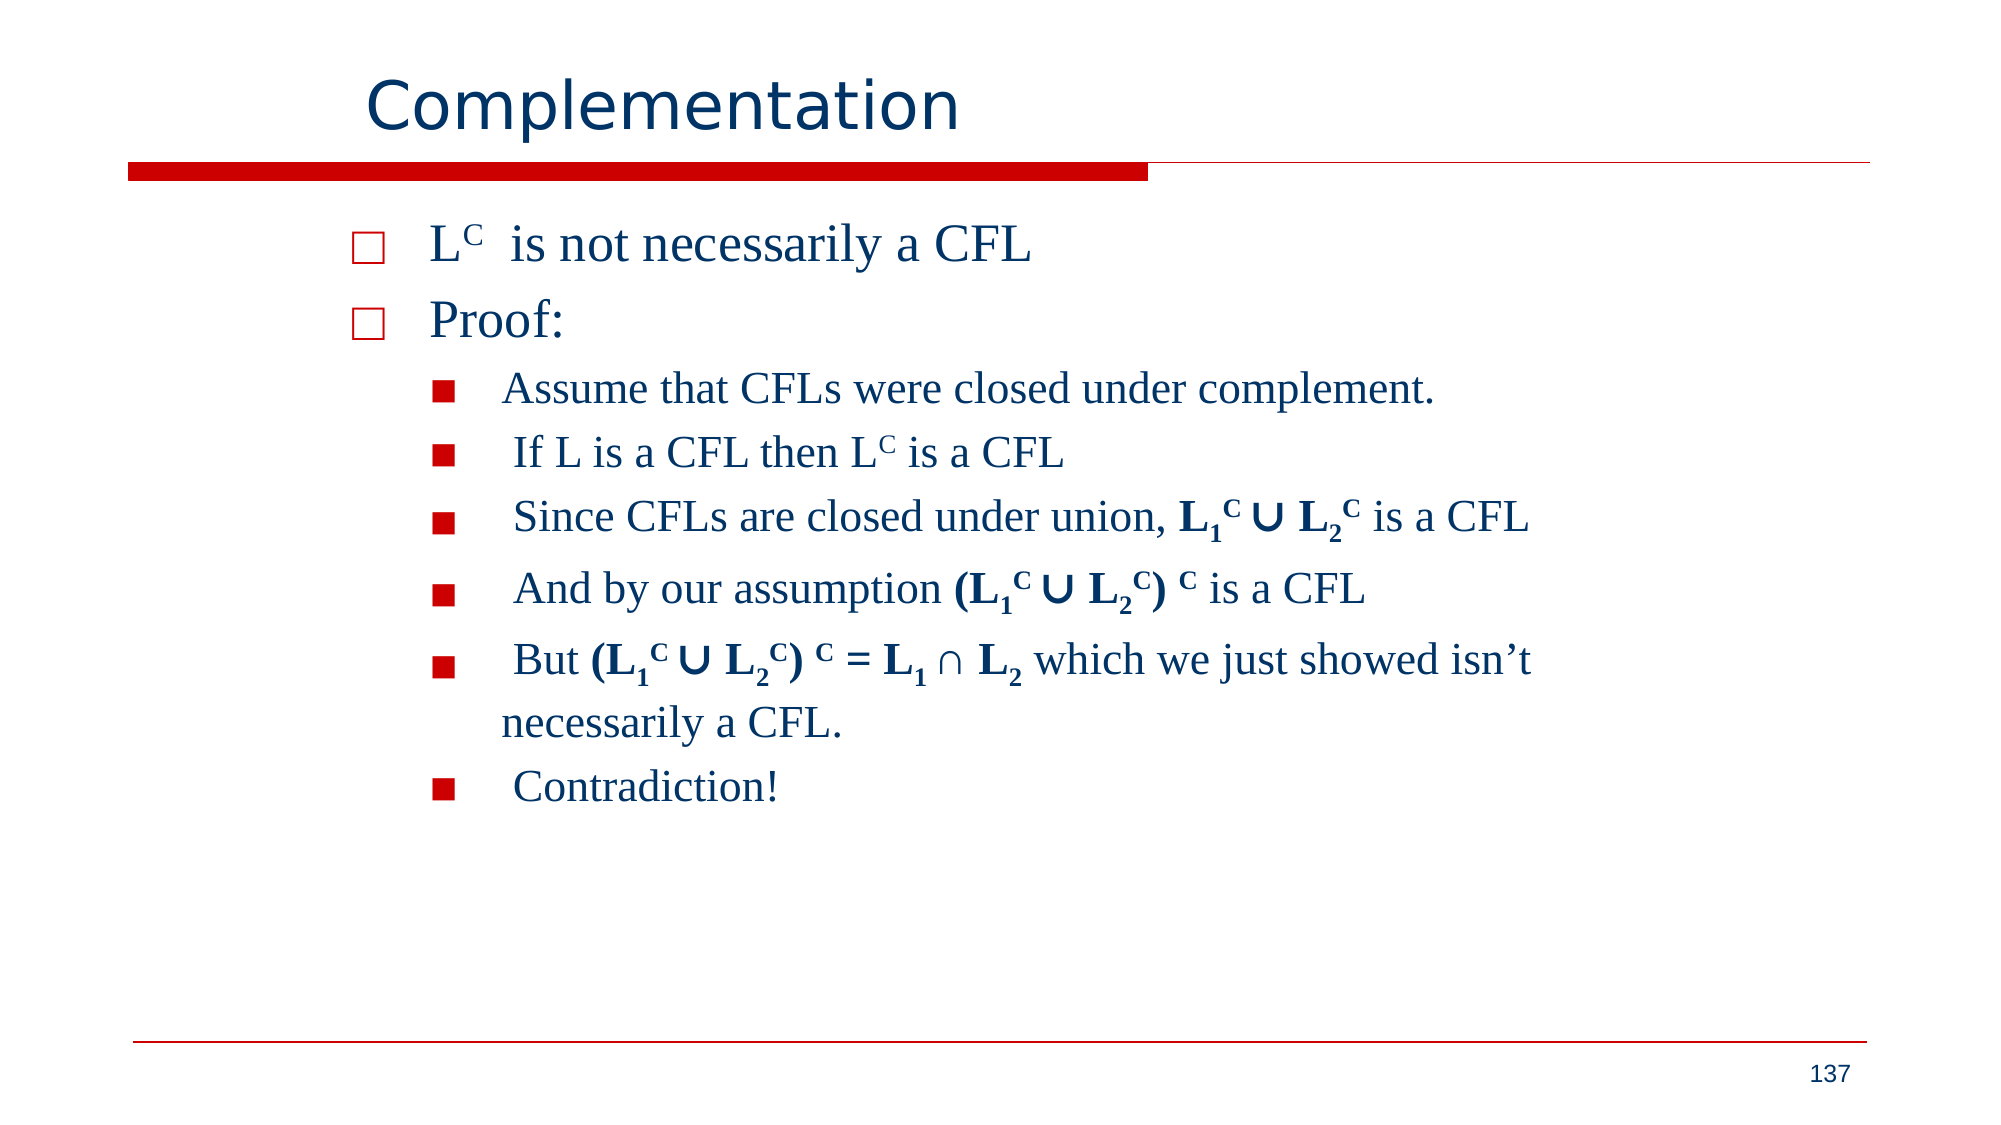

# Complementation
LC  is not necessarily a CFL
Proof:
Assume that CFLs were closed under complement.
 If L is a CFL then LC is a CFL
 Since CFLs are closed under union, L1C ∪ L2C is a CFL
 And by our assumption (L1C ∪ L2C) C is a CFL
 But (L1C ∪ L2C) C = L1 ∩ L2 which we just showed isn’t necessarily a CFL.
 Contradiction!
137